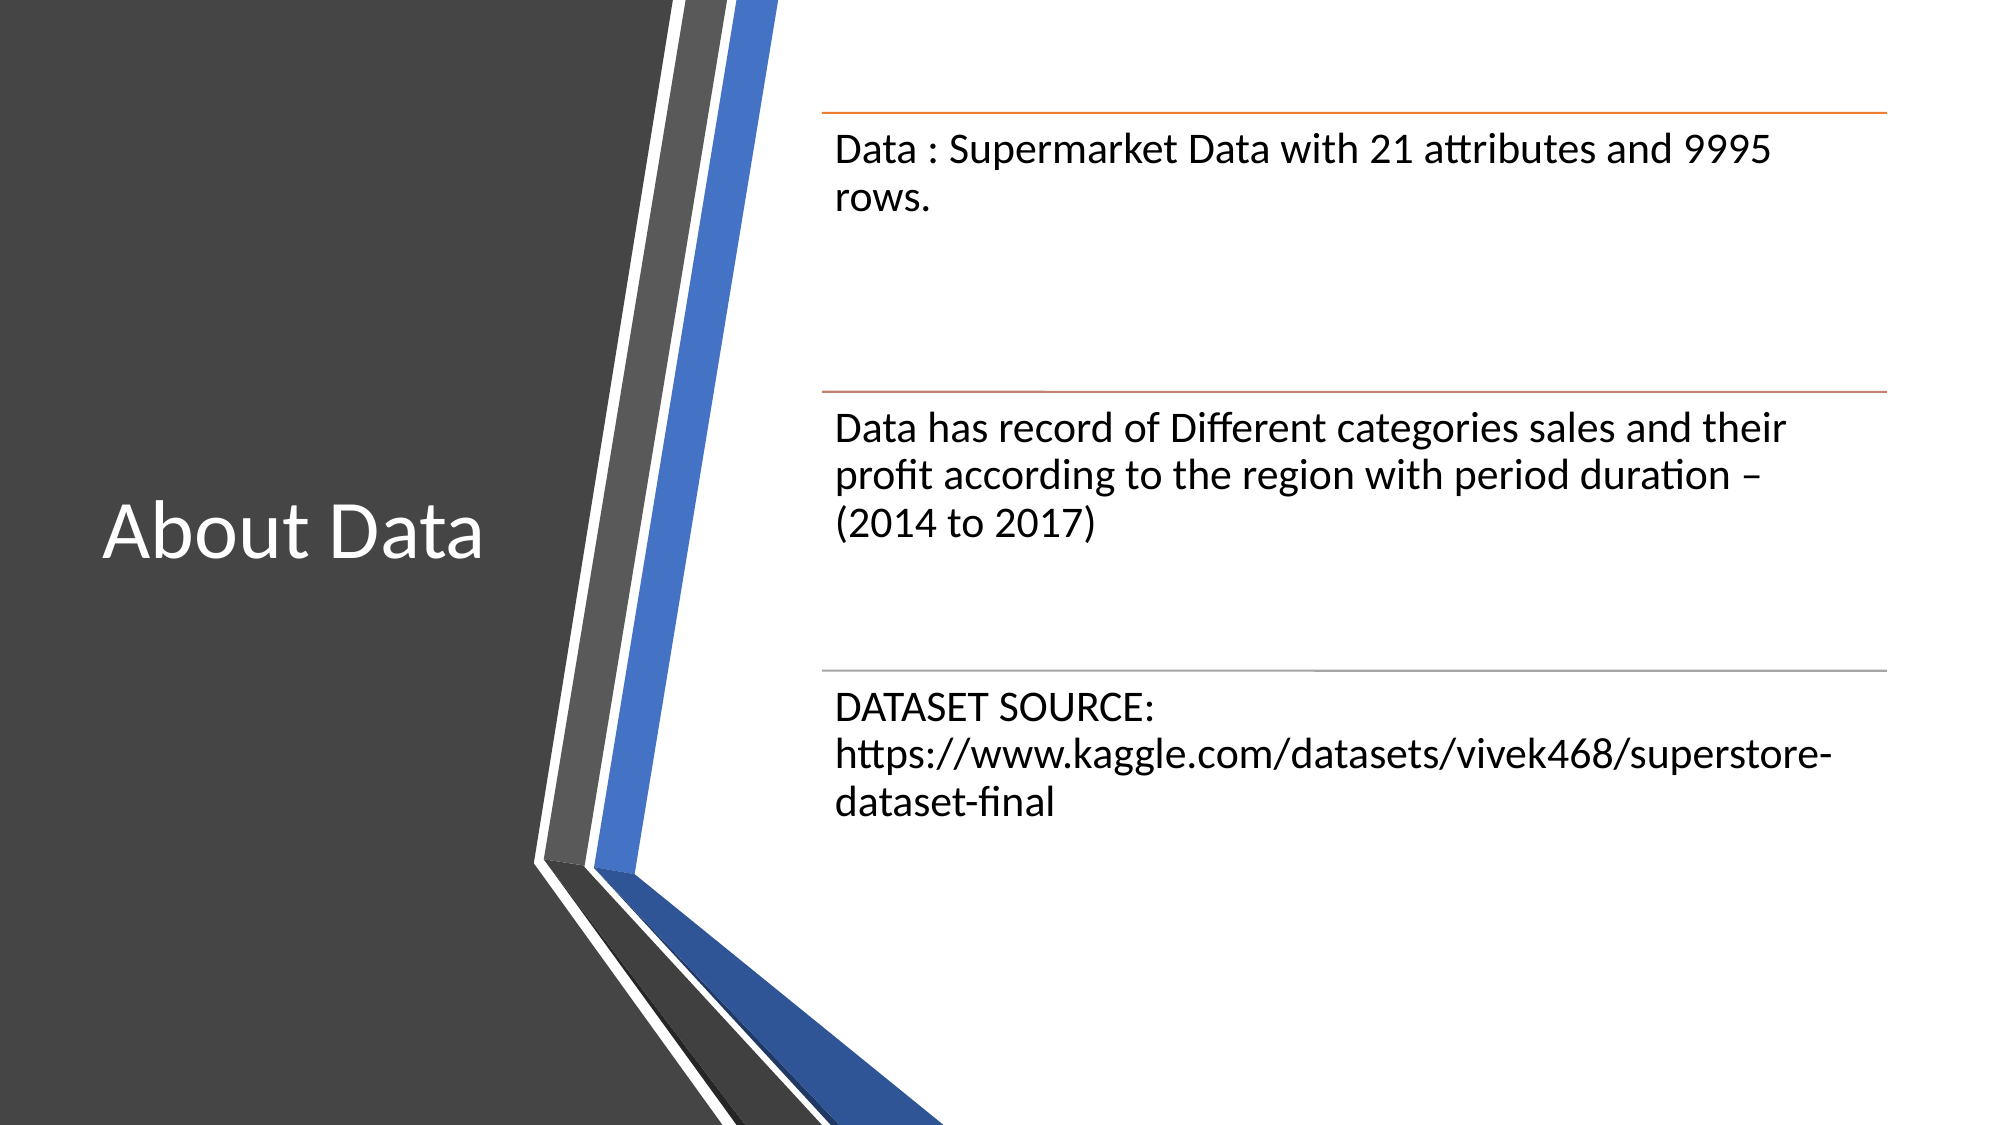

# About Data
Data : Supermarket Data with 21 attributes and 9995 rows.
Data has record of Different categories sales and their profit according to the region with period duration – (2014 to 2017)
DATASET SOURCE: https://www.kaggle.com/datasets/vivek468/superstore-dataset-final